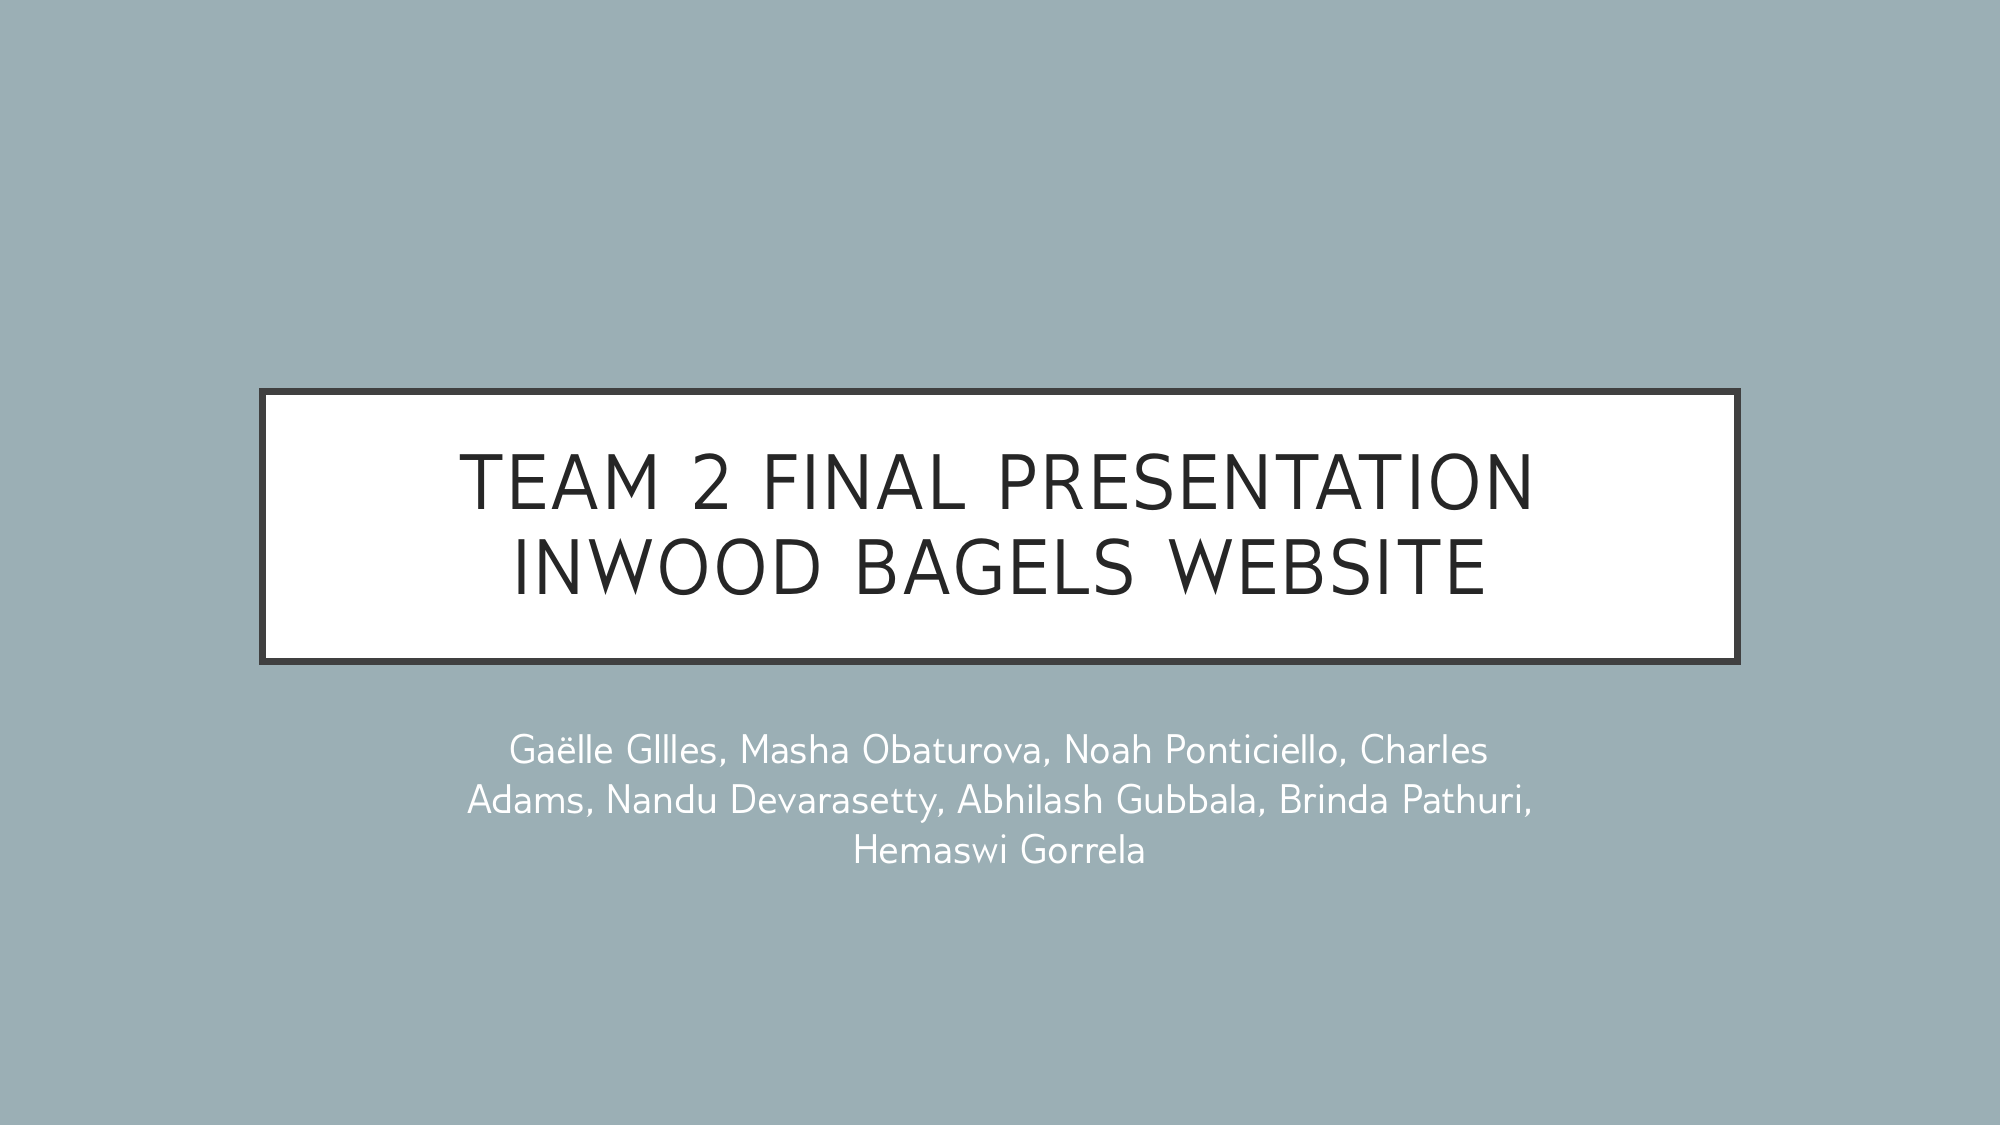

# Team 2 Final Presentation Inwood Bagels Website
Gaëlle GIlles, Masha Obaturova, Noah Ponticiello, Charles Adams, Nandu Devarasetty, Abhilash Gubbala, Brinda Pathuri, Hemaswi Gorrela